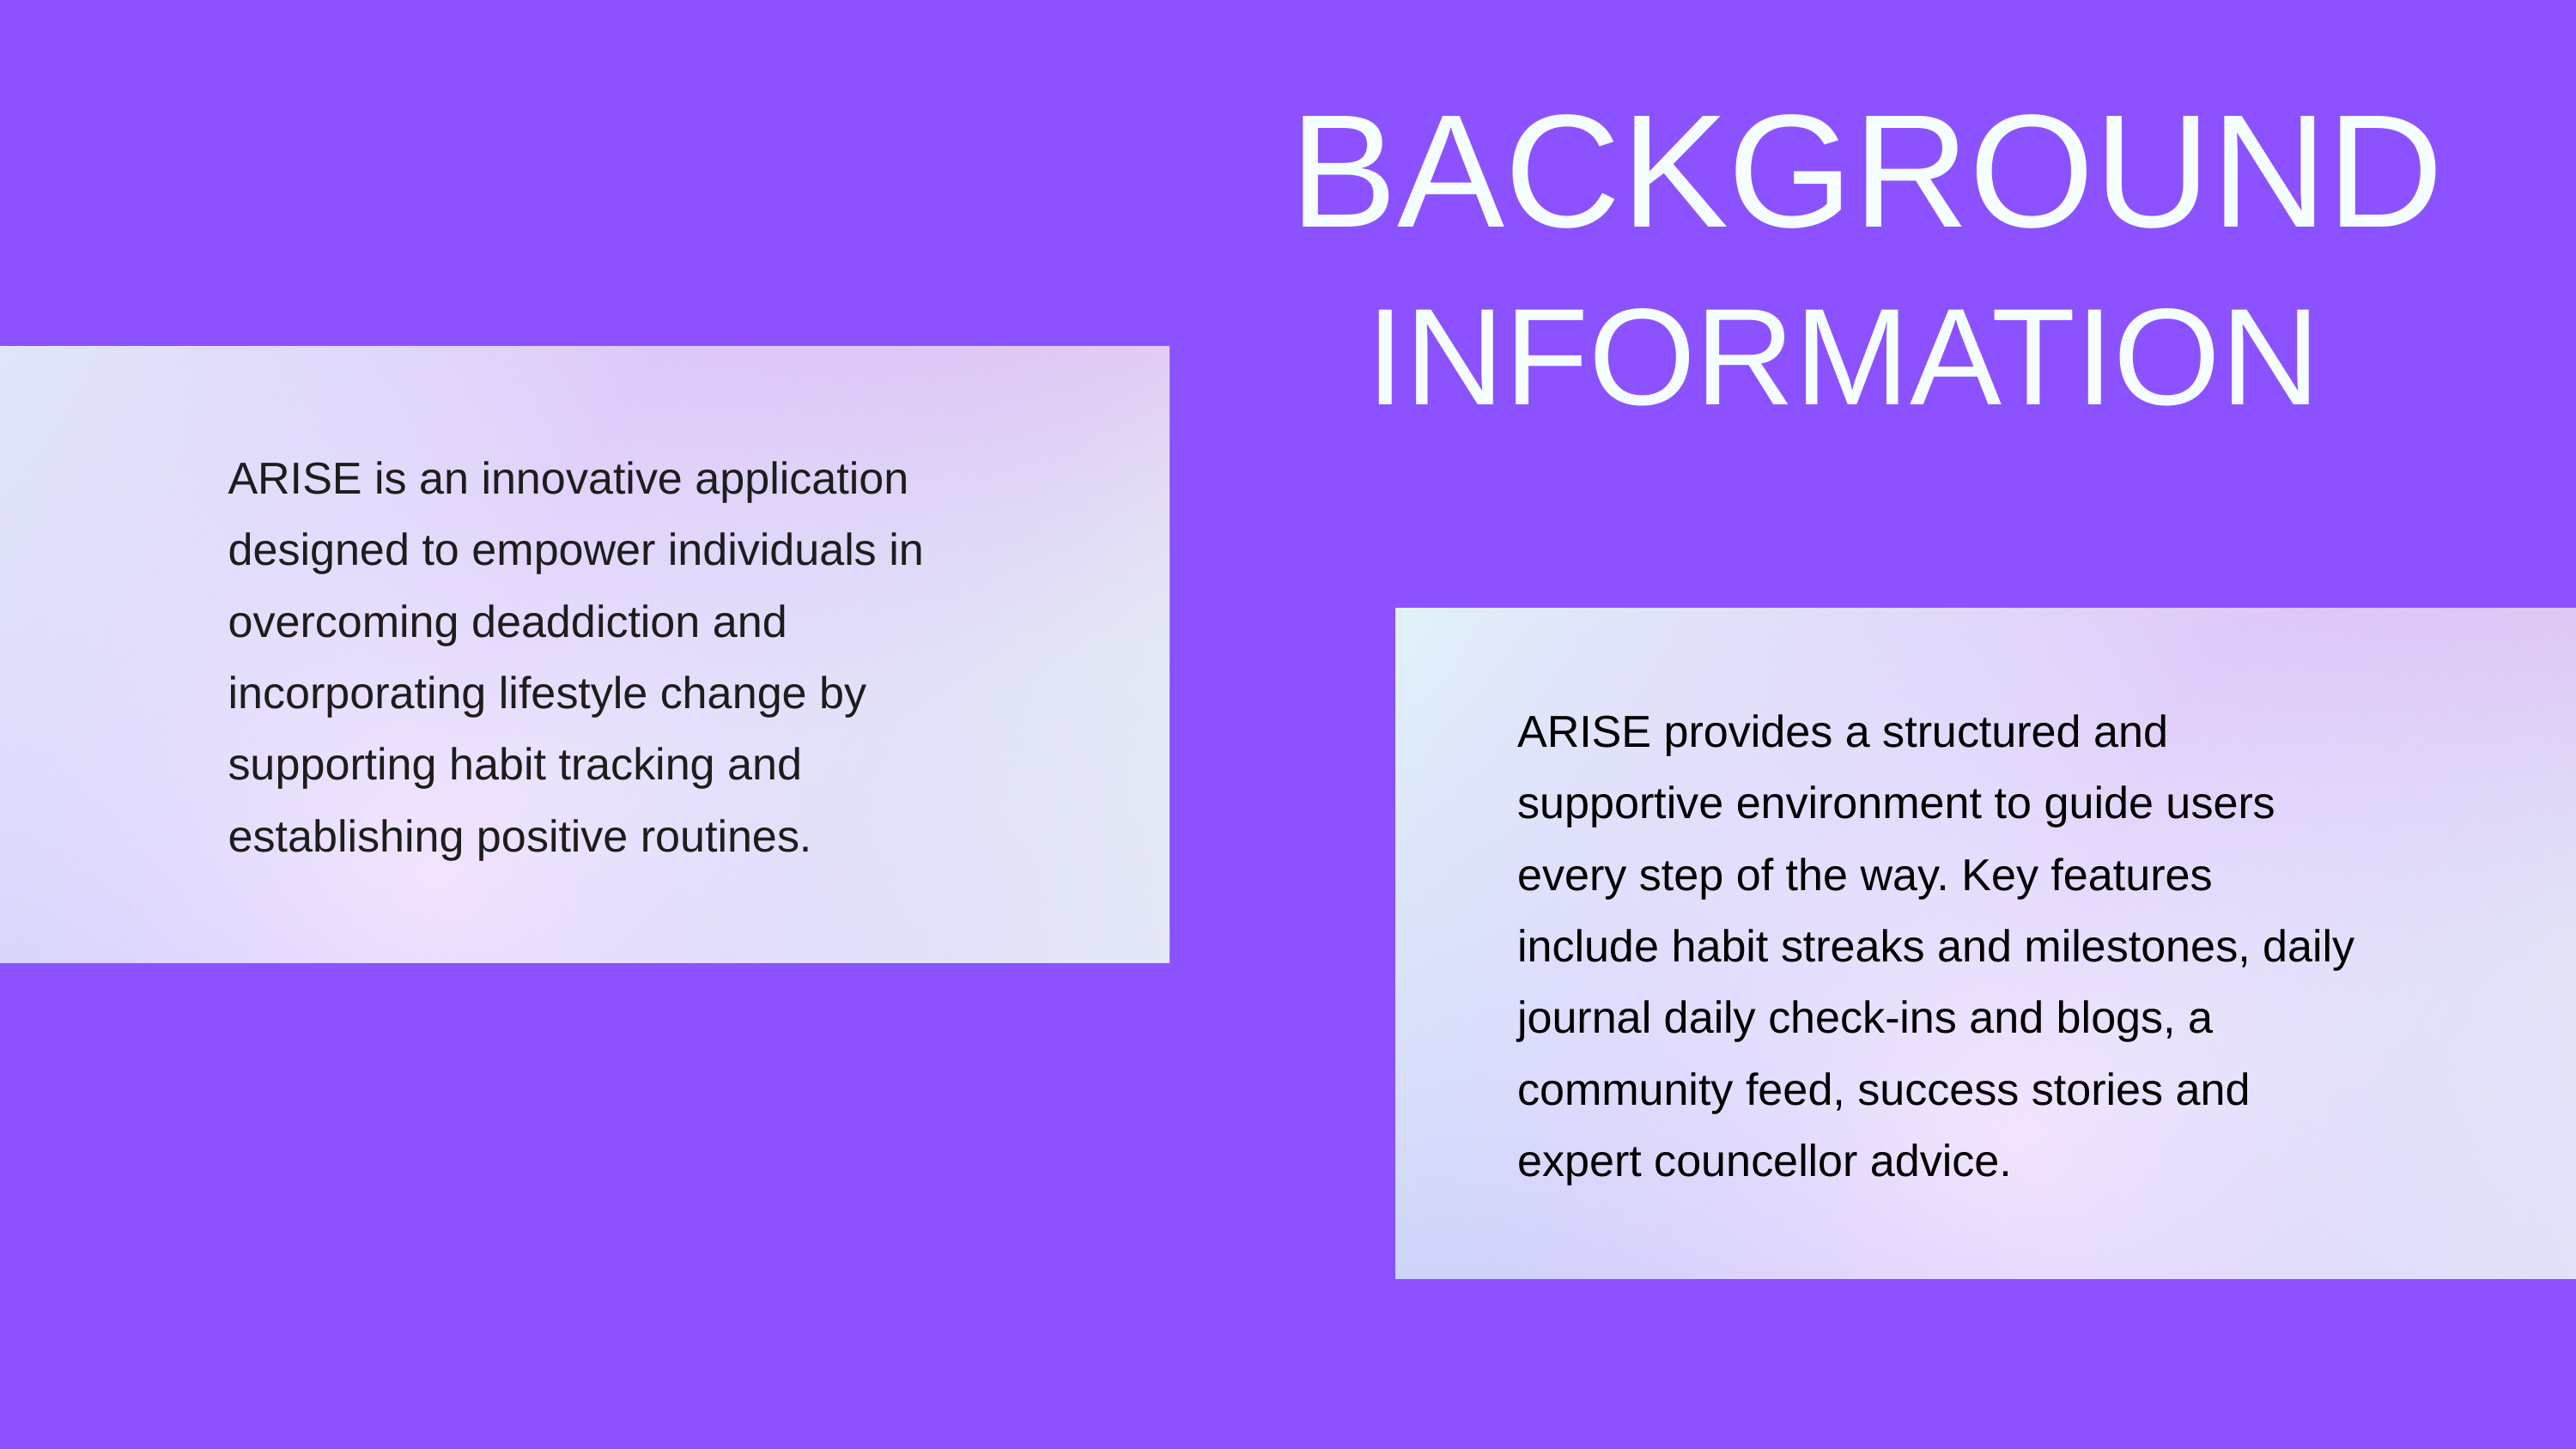

BACKGROUND
  INFORMATION

ARISE is an innovative application designed to empower individuals in  overcoming deaddiction and incorporating lifestyle change by supporting habit tracking and establishing positive routines.

ARISE provides a structured and supportive environment to guide users every step of the way. Key features include habit streaks and milestones, daily journal daily check-ins and blogs, a community feed, success stories and expert councellor advice.